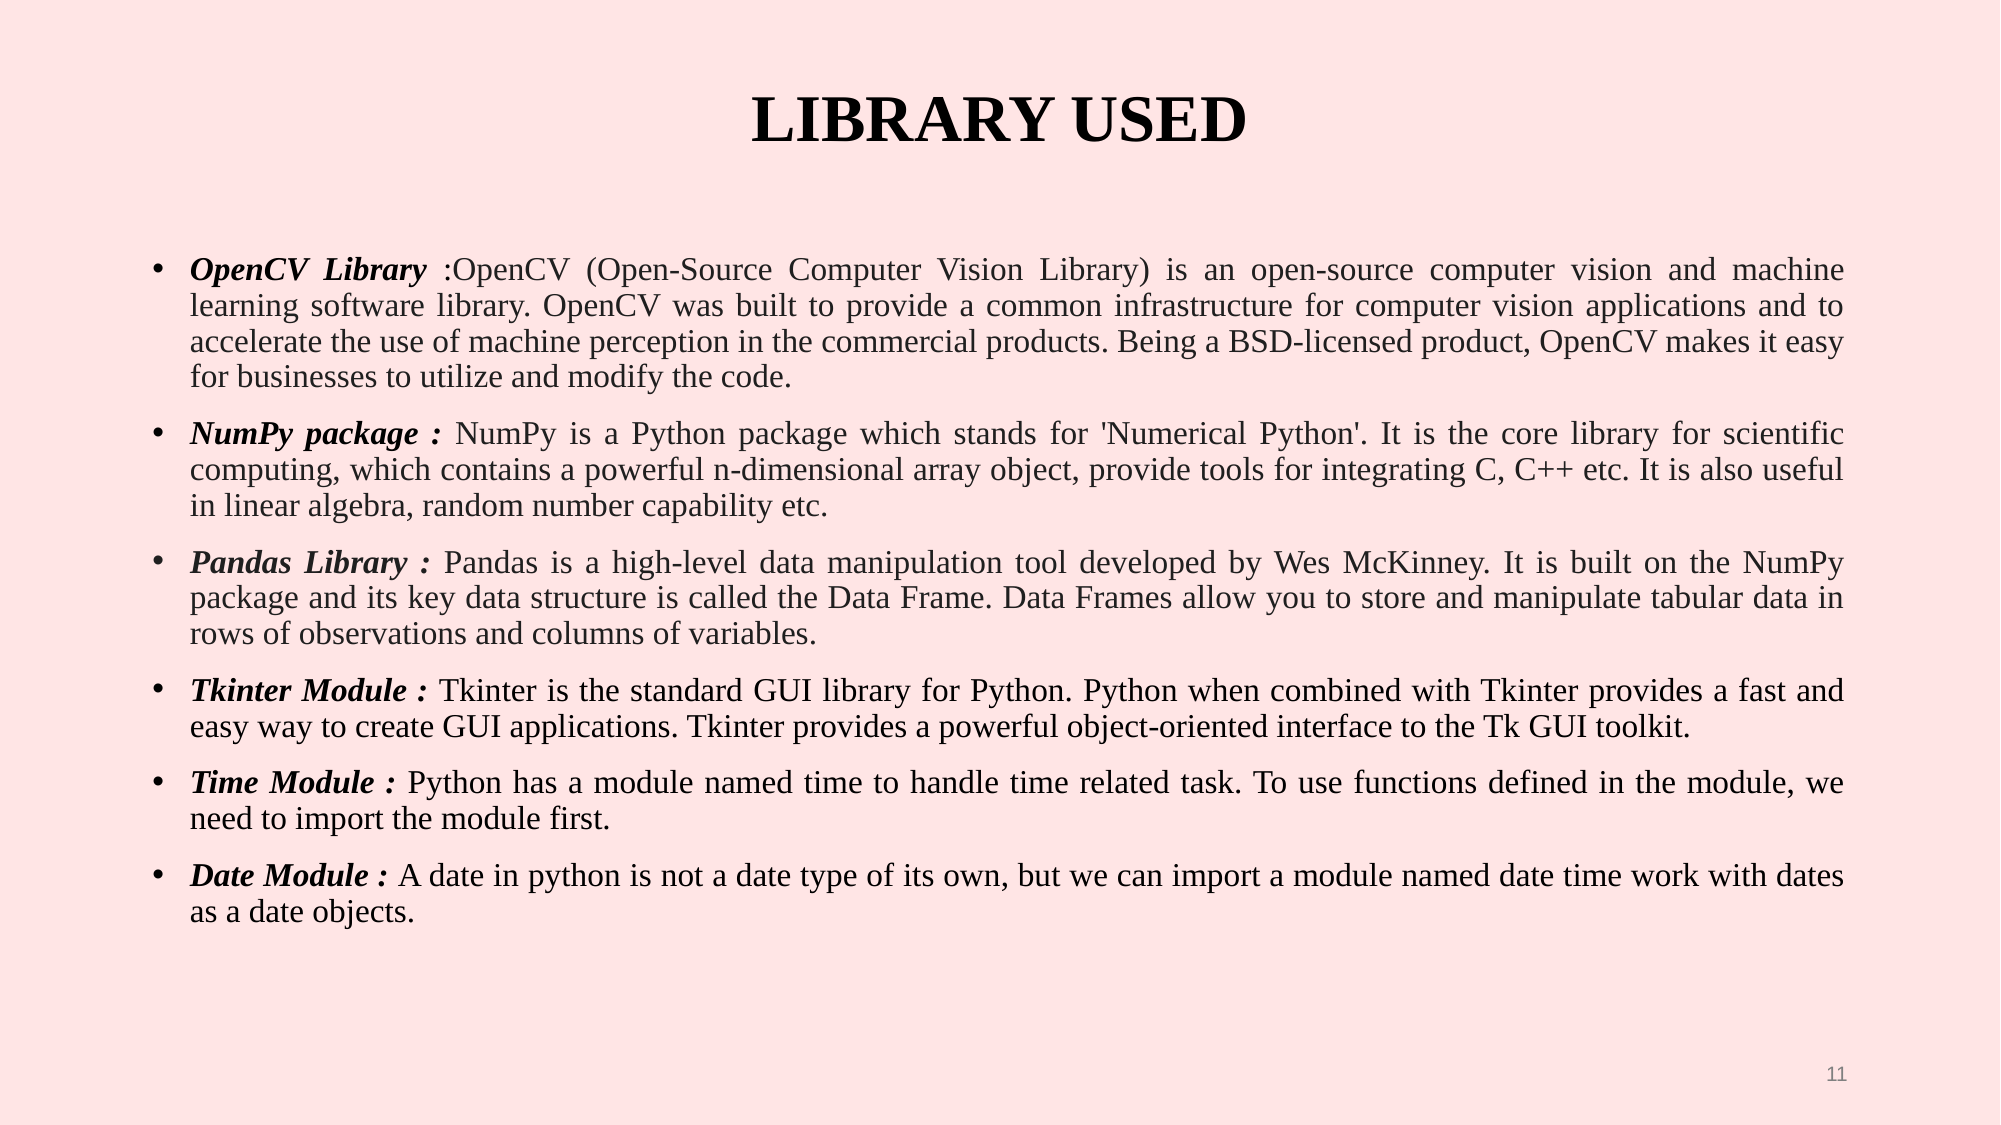

# LIBRARY USED
OpenCV Library :OpenCV (Open-Source Computer Vision Library) is an open-source computer vision and machine learning software library. OpenCV was built to provide a common infrastructure for computer vision applications and to accelerate the use of machine perception in the commercial products. Being a BSD-licensed product, OpenCV makes it easy for businesses to utilize and modify the code.
NumPy package : NumPy is a Python package which stands for 'Numerical Python'. It is the core library for scientific computing, which contains a powerful n-dimensional array object, provide tools for integrating C, C++ etc. It is also useful in linear algebra, random number capability etc.
Pandas Library : Pandas is a high-level data manipulation tool developed by Wes McKinney. It is built on the NumPy package and its key data structure is called the Data Frame. Data Frames allow you to store and manipulate tabular data in rows of observations and columns of variables.
Tkinter Module : Tkinter is the standard GUI library for Python. Python when combined with Tkinter provides a fast and easy way to create GUI applications. Tkinter provides a powerful object-oriented interface to the Tk GUI toolkit.
Time Module : Python has a module named time to handle time related task. To use functions defined in the module, we need to import the module first.
Date Module : A date in python is not a date type of its own, but we can import a module named date time work with dates as a date objects.

11